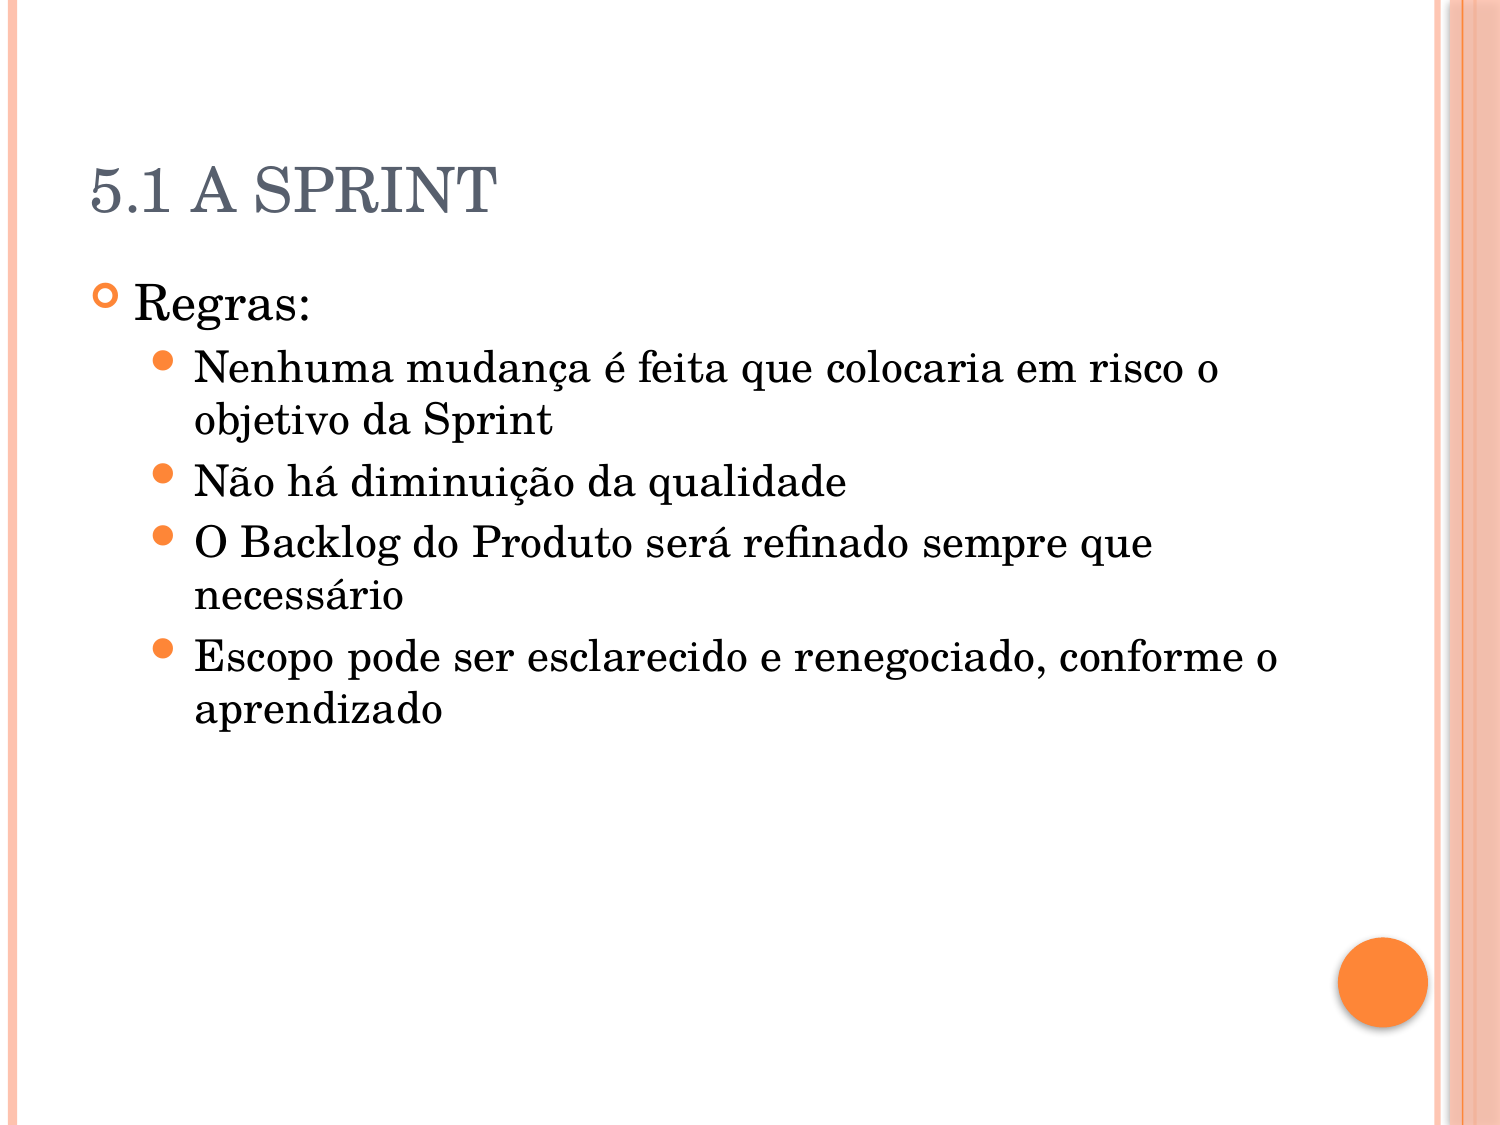

# 5.1 A Sprint
Regras:
Nenhuma mudança é feita que colocaria em risco o objetivo da Sprint
Não há diminuição da qualidade
O Backlog do Produto será refinado sempre que necessário
Escopo pode ser esclarecido e renegociado, conforme o aprendizado